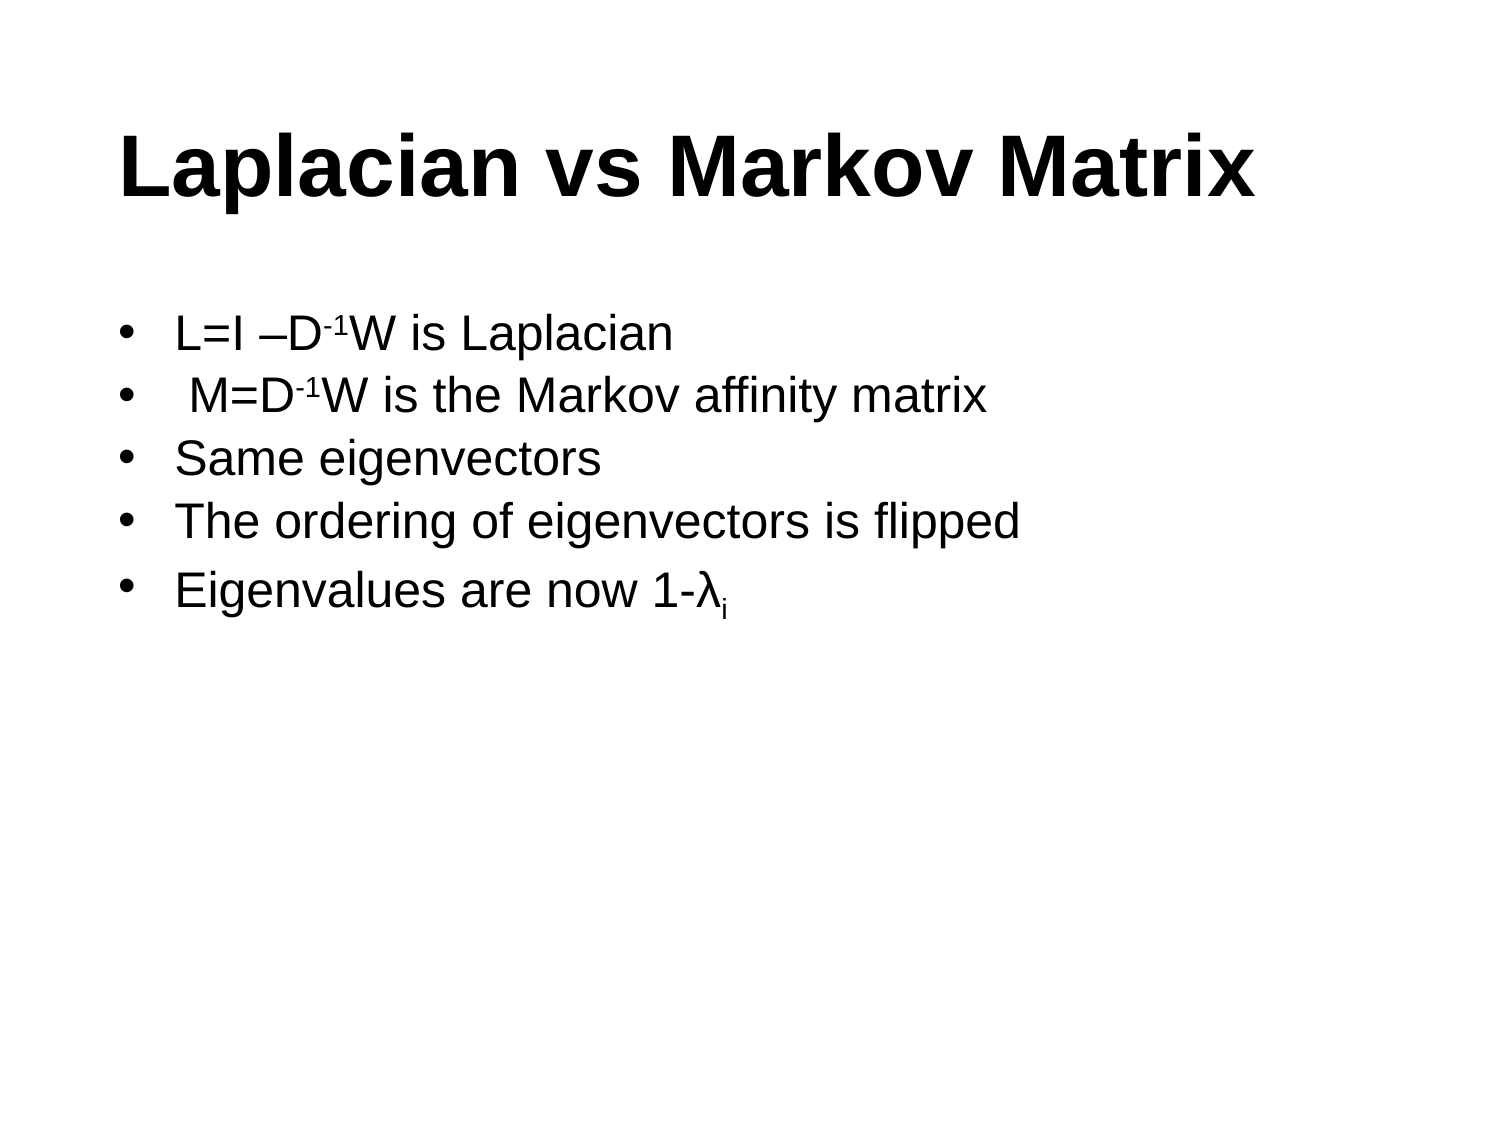

# Laplacian vs Markov Matrix
L=I –D-1W is Laplacian
 M=D-1W is the Markov affinity matrix
Same eigenvectors
The ordering of eigenvectors is flipped
Eigenvalues are now 1-λi